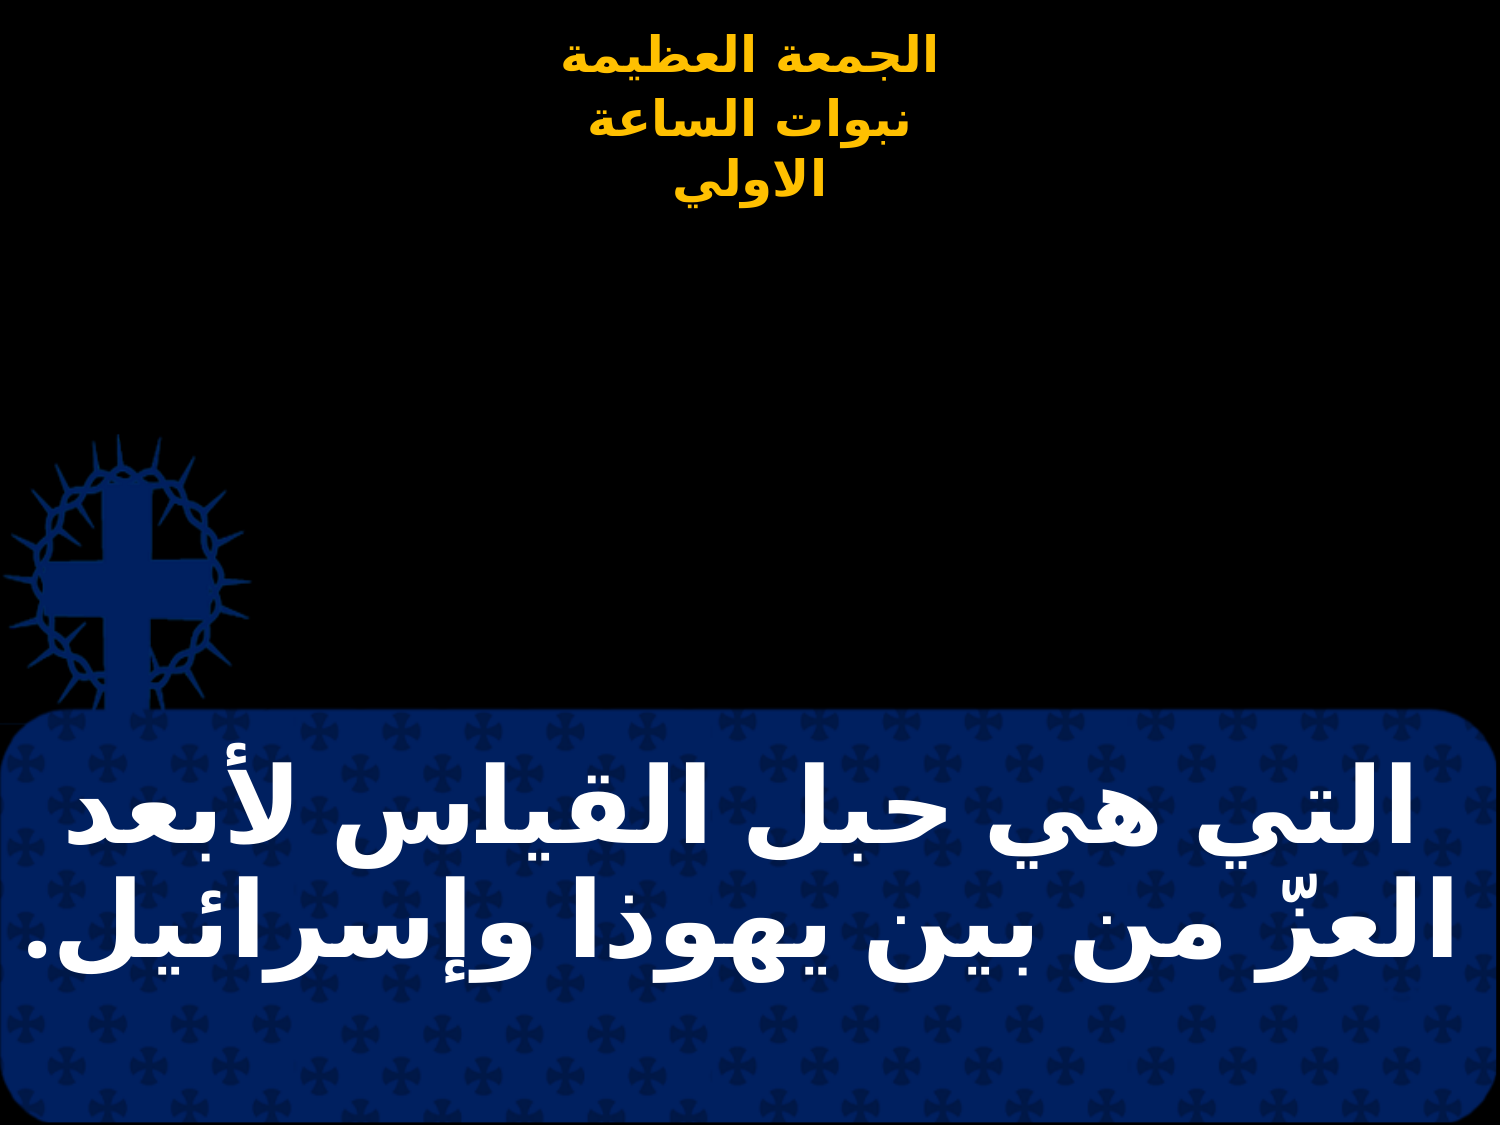

# التي هي حبل القياس لأبعد العزّ من بين يهوذا وإسرائيل.